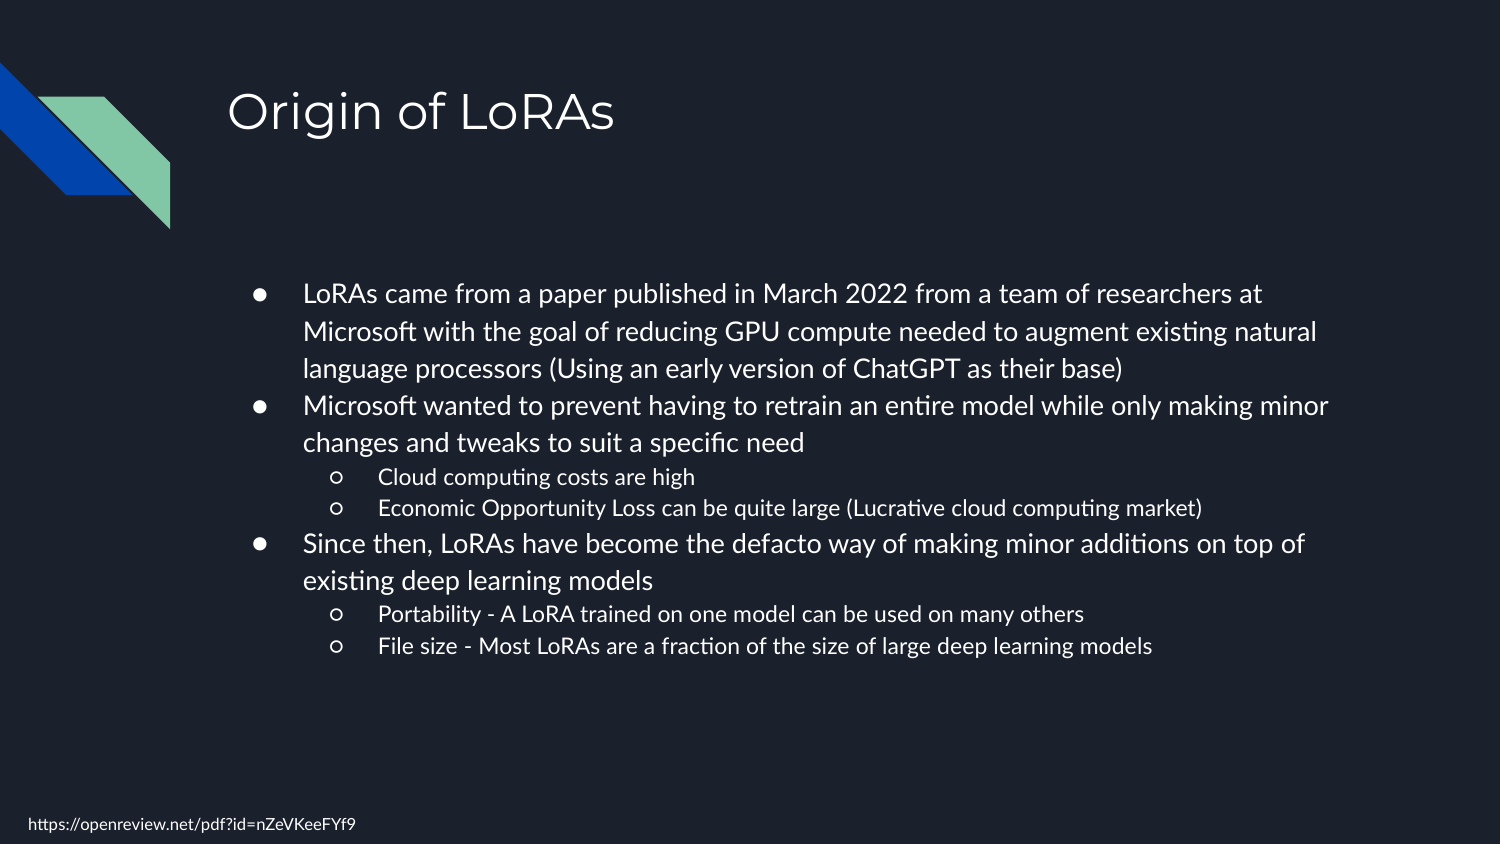

# Origin of LoRAs
LoRAs came from a paper published in March 2022 from a team of researchers at Microsoft with the goal of reducing GPU compute needed to augment existing natural language processors (Using an early version of ChatGPT as their base)
Microsoft wanted to prevent having to retrain an entire model while only making minor changes and tweaks to suit a specific need
Cloud computing costs are high
Economic Opportunity Loss can be quite large (Lucrative cloud computing market)
Since then, LoRAs have become the defacto way of making minor additions on top of existing deep learning models
Portability - A LoRA trained on one model can be used on many others
File size - Most LoRAs are a fraction of the size of large deep learning models
https://openreview.net/pdf?id=nZeVKeeFYf9